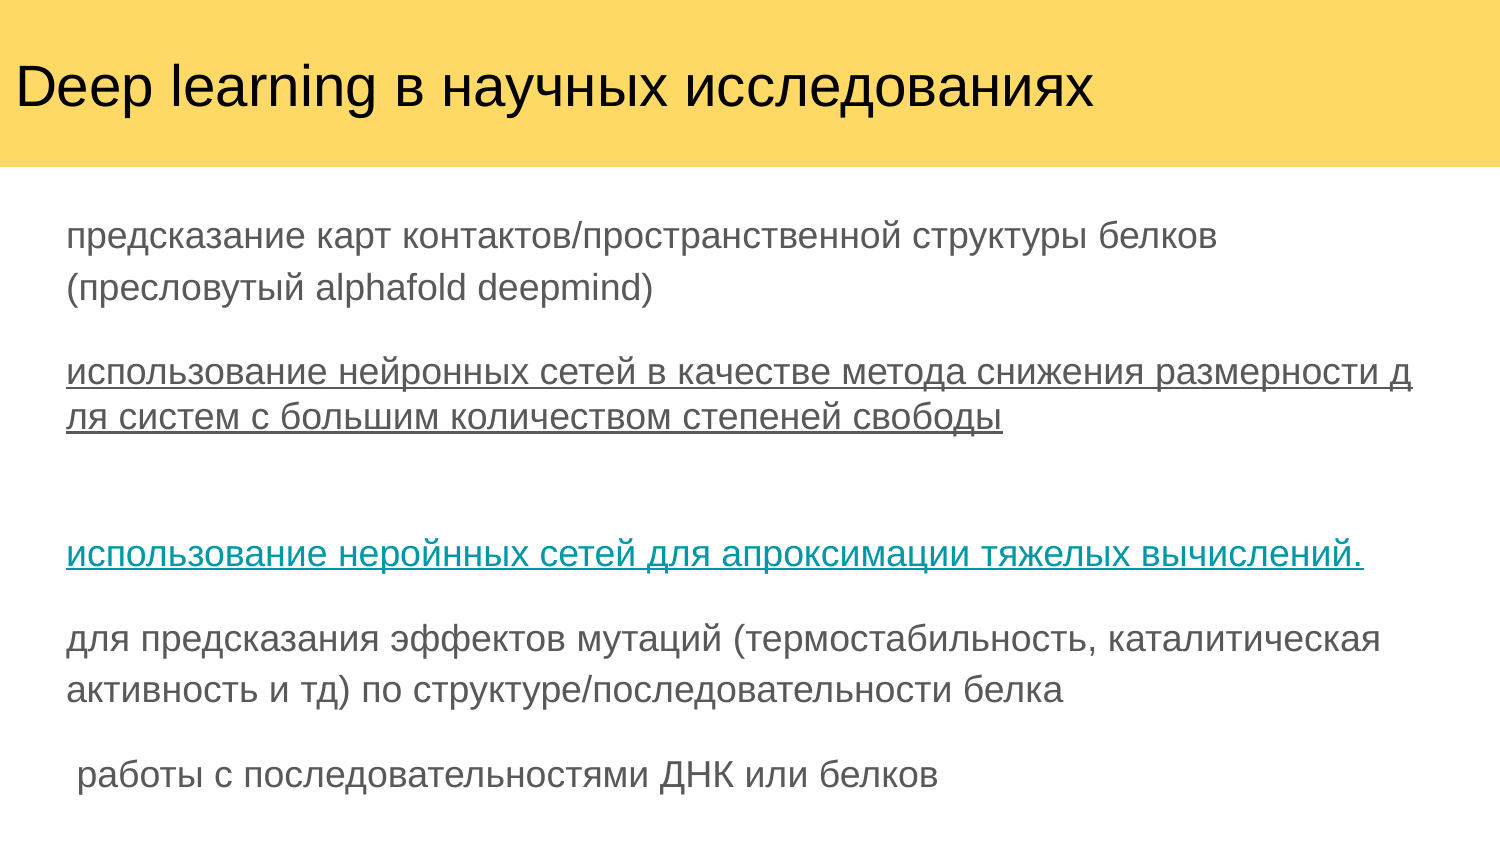

# Deep learning в научных исследованиях
предсказание карт контактов/пространственной структуры белков (пресловутый alphafold deepmind)
использование нейронных сетей в качестве метода снижения размерности для систем с большим количеством степеней свободы
использование неройнных сетей для апроксимации тяжелых вычислений.
для предсказания эффектов мутаций (термостабильность, каталитическая активность и тд) по структуре/последовательности белка
 работы с последовательностями ДНК или белков